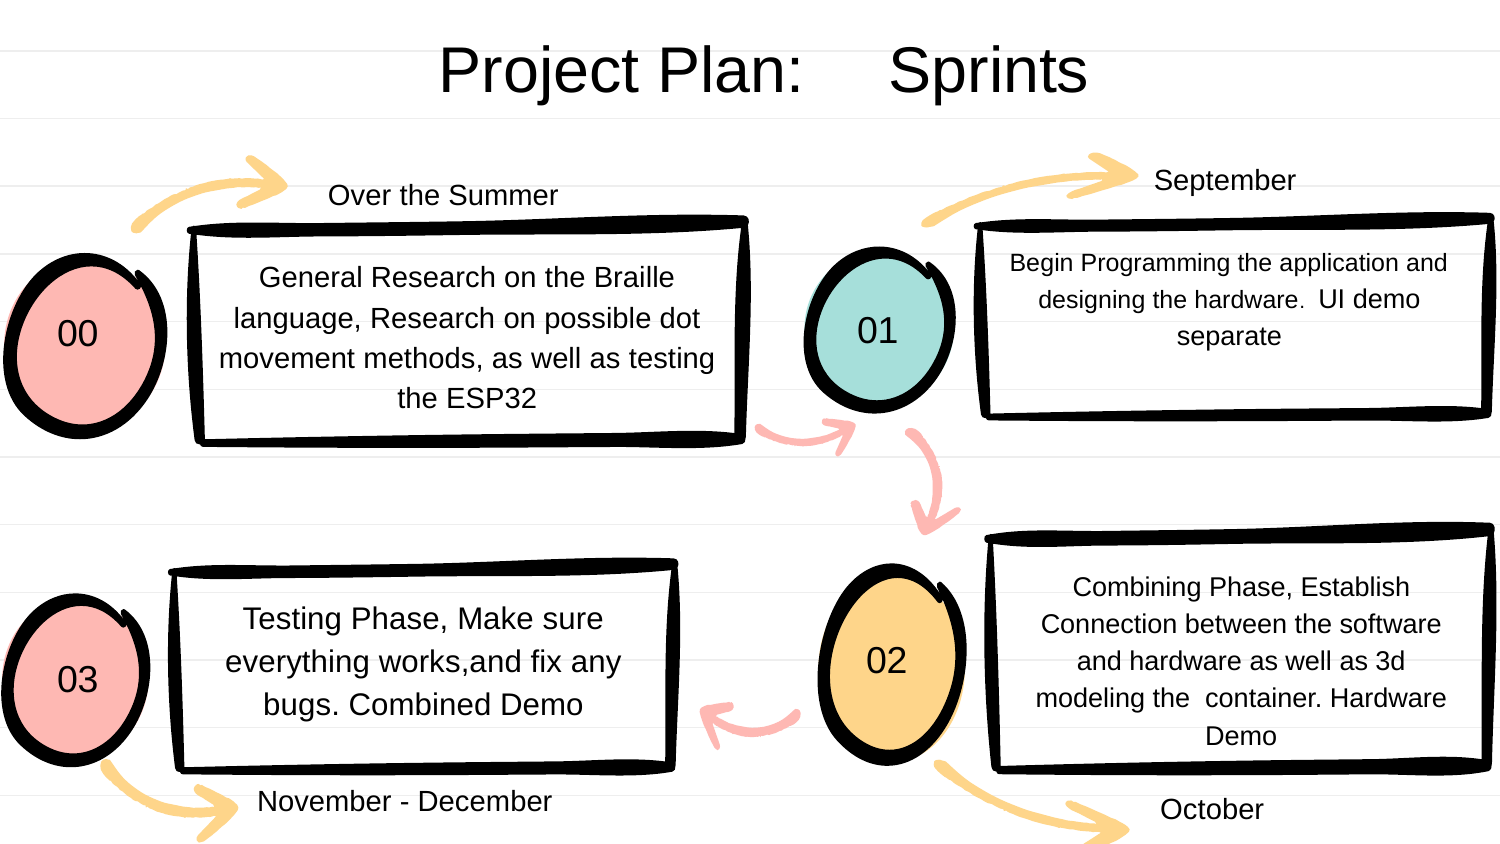

# Project Plan:	Sprints
September
Over the Summer

Begin Programming the application and designing the hardware.  UI demo separate

General Research on the Braille language, Research on possible dot movement methods, as well as testing the ESP32
01
00

Combining Phase, Establish Connection between the software and hardware as well as 3d modeling the  container. Hardware Demo

Testing Phase, Make sure everything works,and fix any bugs. Combined Demo

03
02

November - December

October